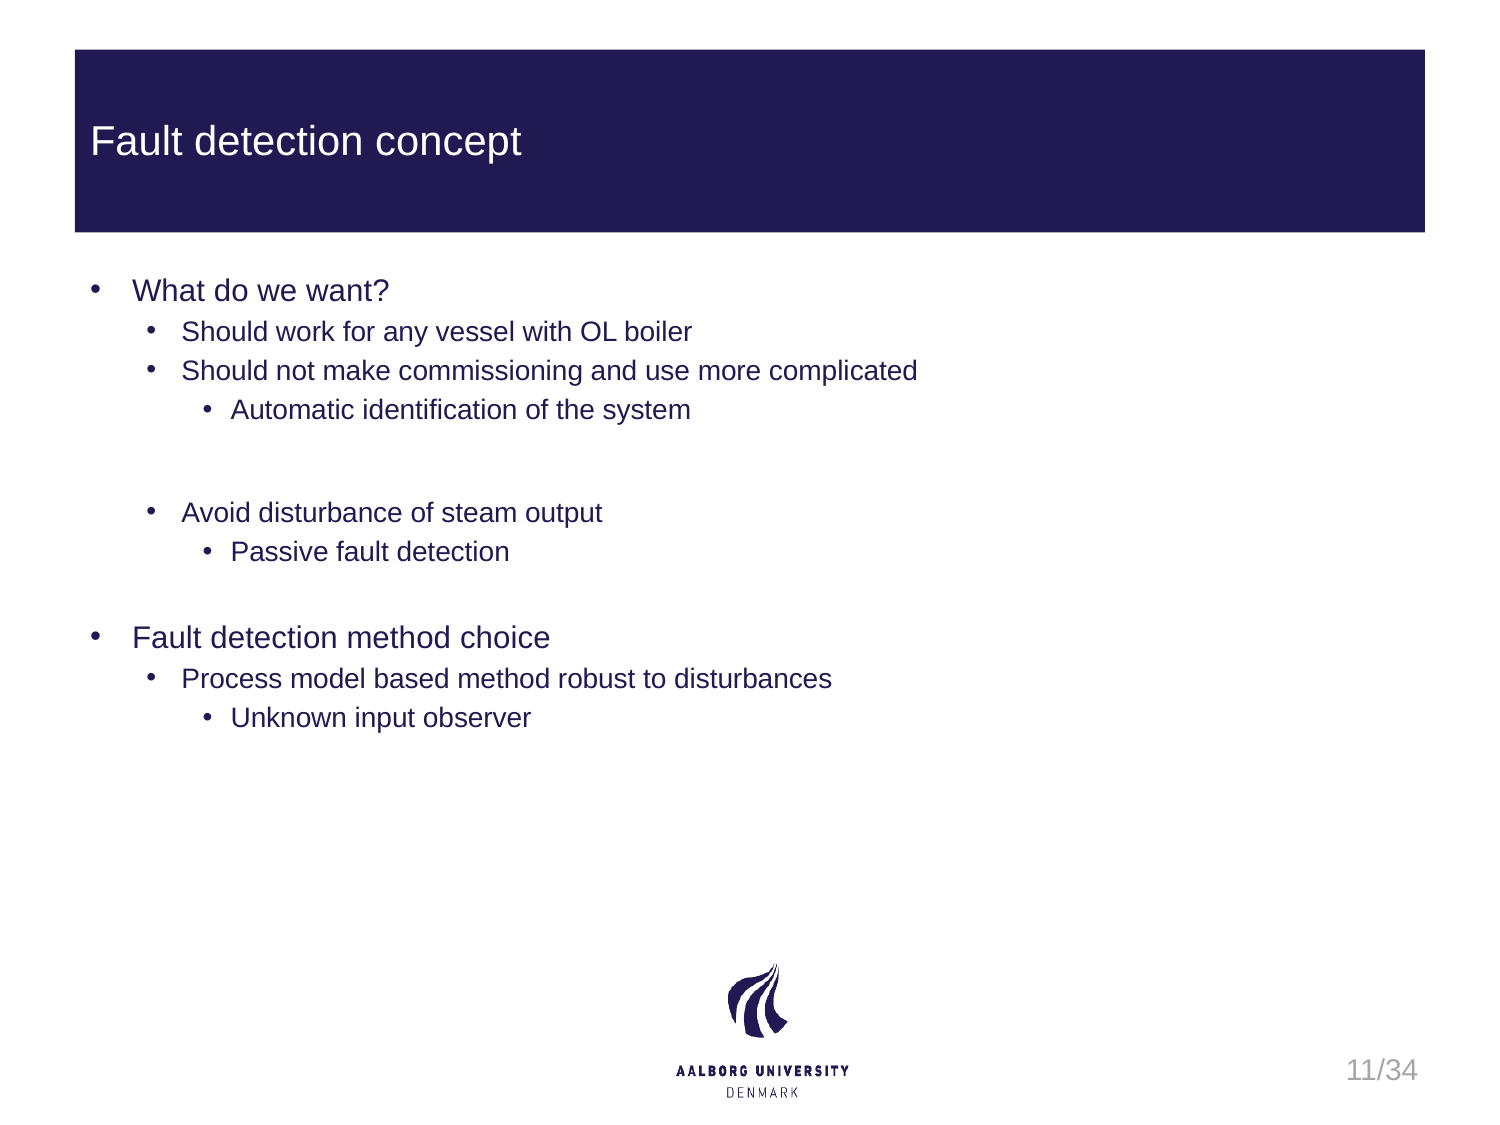

# Fault detection concept
What do we want?
Should work for any vessel with OL boiler
Should not make commissioning and use more complicated
Automatic identification of the system

Avoid disturbance of steam output
Passive fault detection

Fault detection method choice
Process model based method robust to disturbances
Unknown input observer